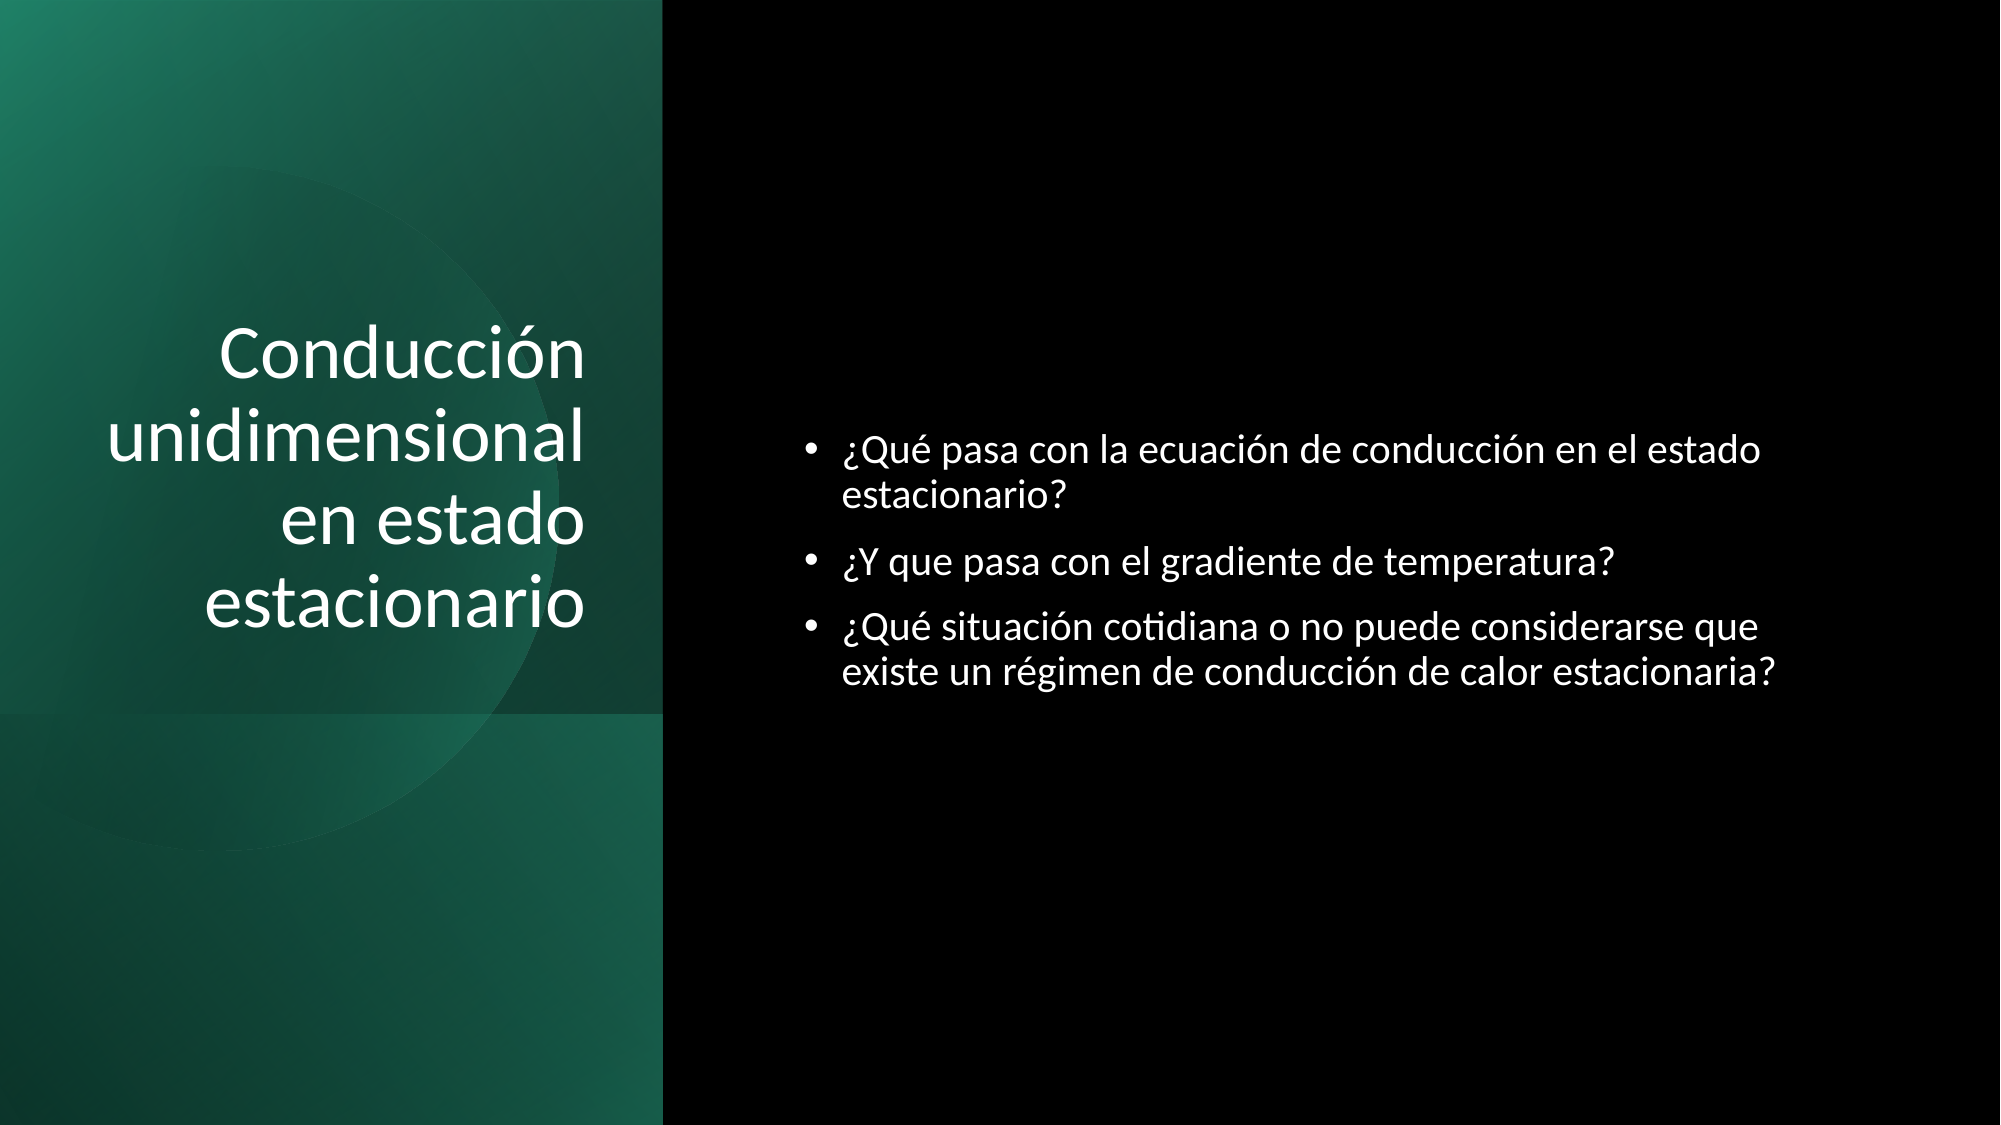

# Conducción unidimensional en estado estacionario
¿Qué pasa con la ecuación de conducción en el estado estacionario?
¿Y que pasa con el gradiente de temperatura?
¿Qué situación cotidiana o no puede considerarse que existe un régimen de conducción de calor estacionaria?